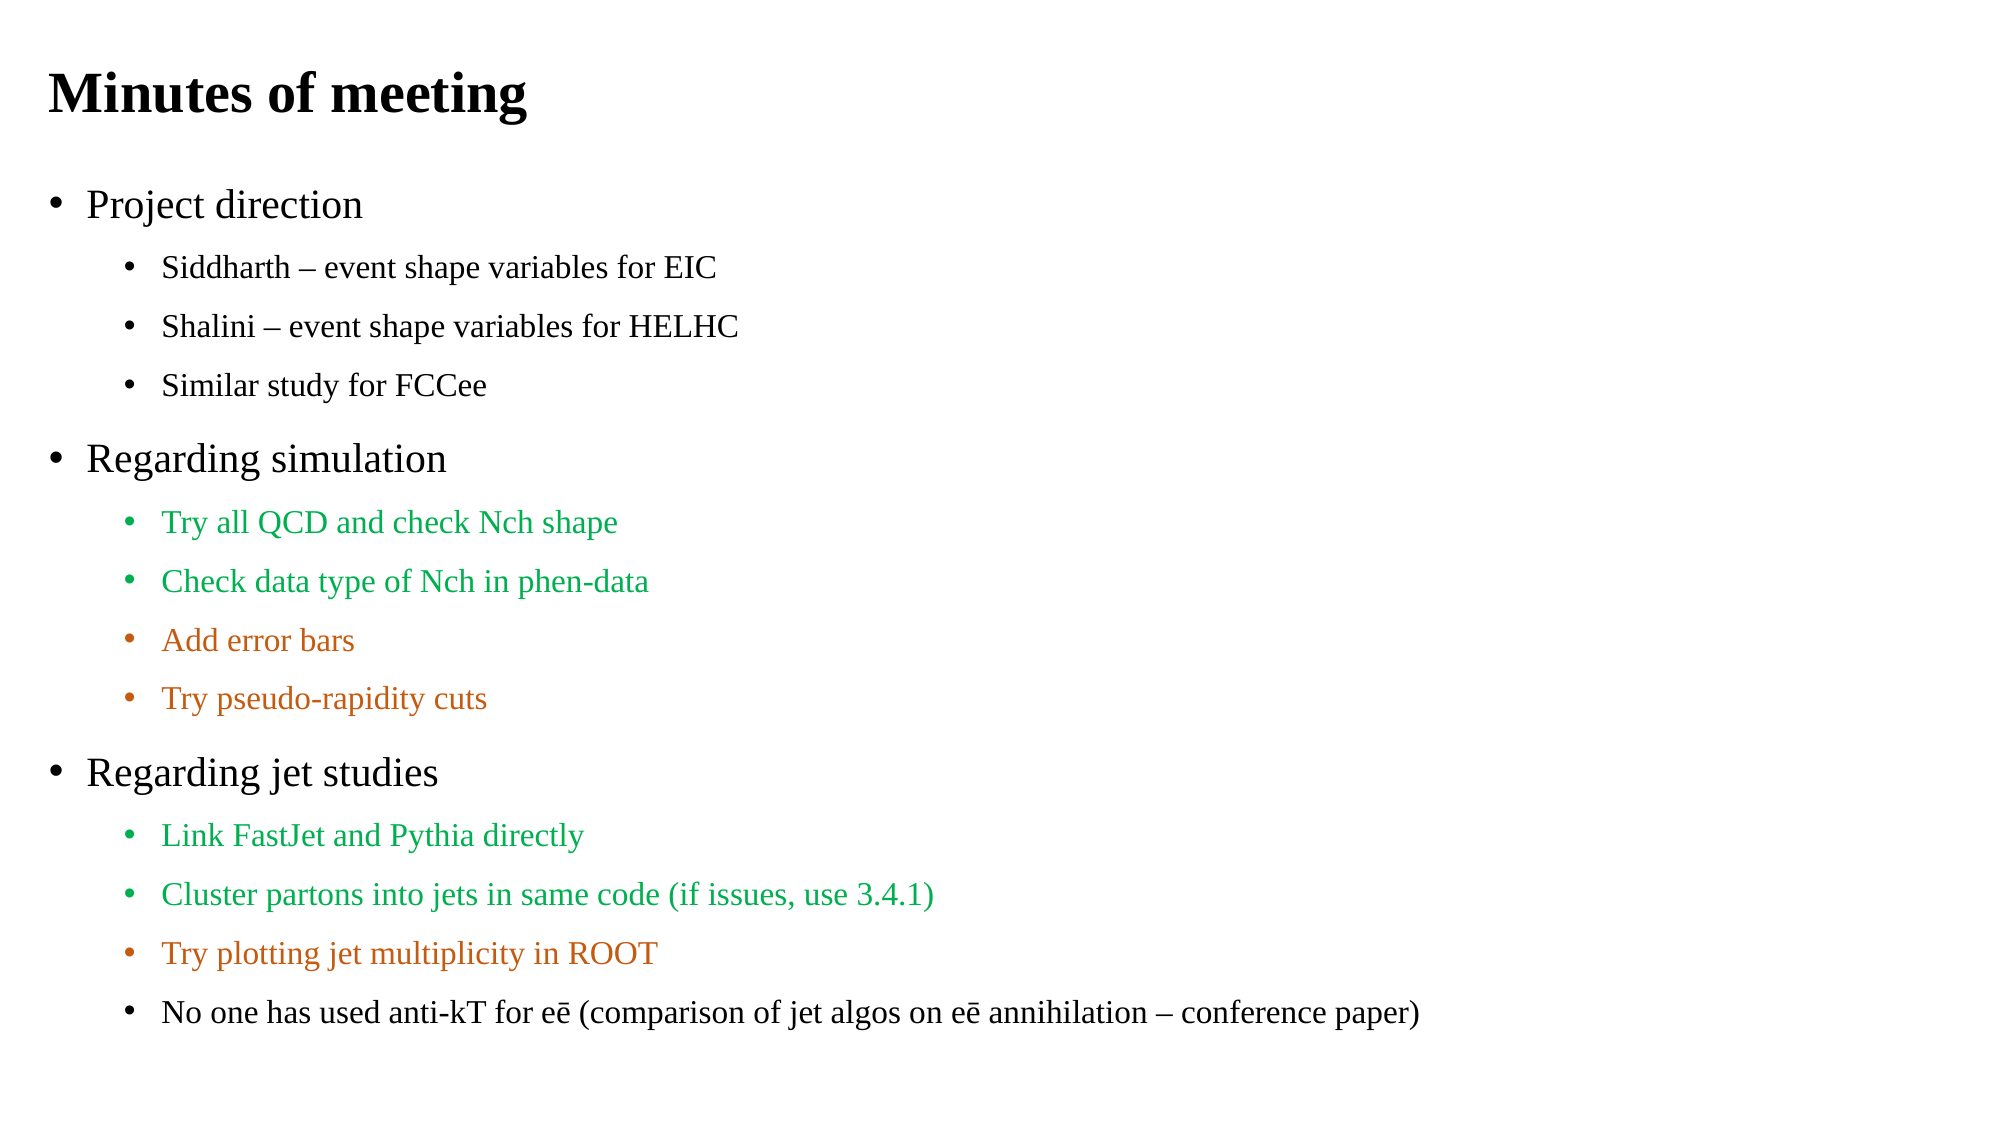

# Minutes of meeting
Project direction
Siddharth – event shape variables for EIC
Shalini – event shape variables for HELHC
Similar study for FCCee
Regarding simulation
Try all QCD and check Nch shape
Check data type of Nch in phen-data
Add error bars
Try pseudo-rapidity cuts
Regarding jet studies
Link FastJet and Pythia directly
Cluster partons into jets in same code (if issues, use 3.4.1)
Try plotting jet multiplicity in ROOT
No one has used anti-kT for eē (comparison of jet algos on eē annihilation – conference paper)